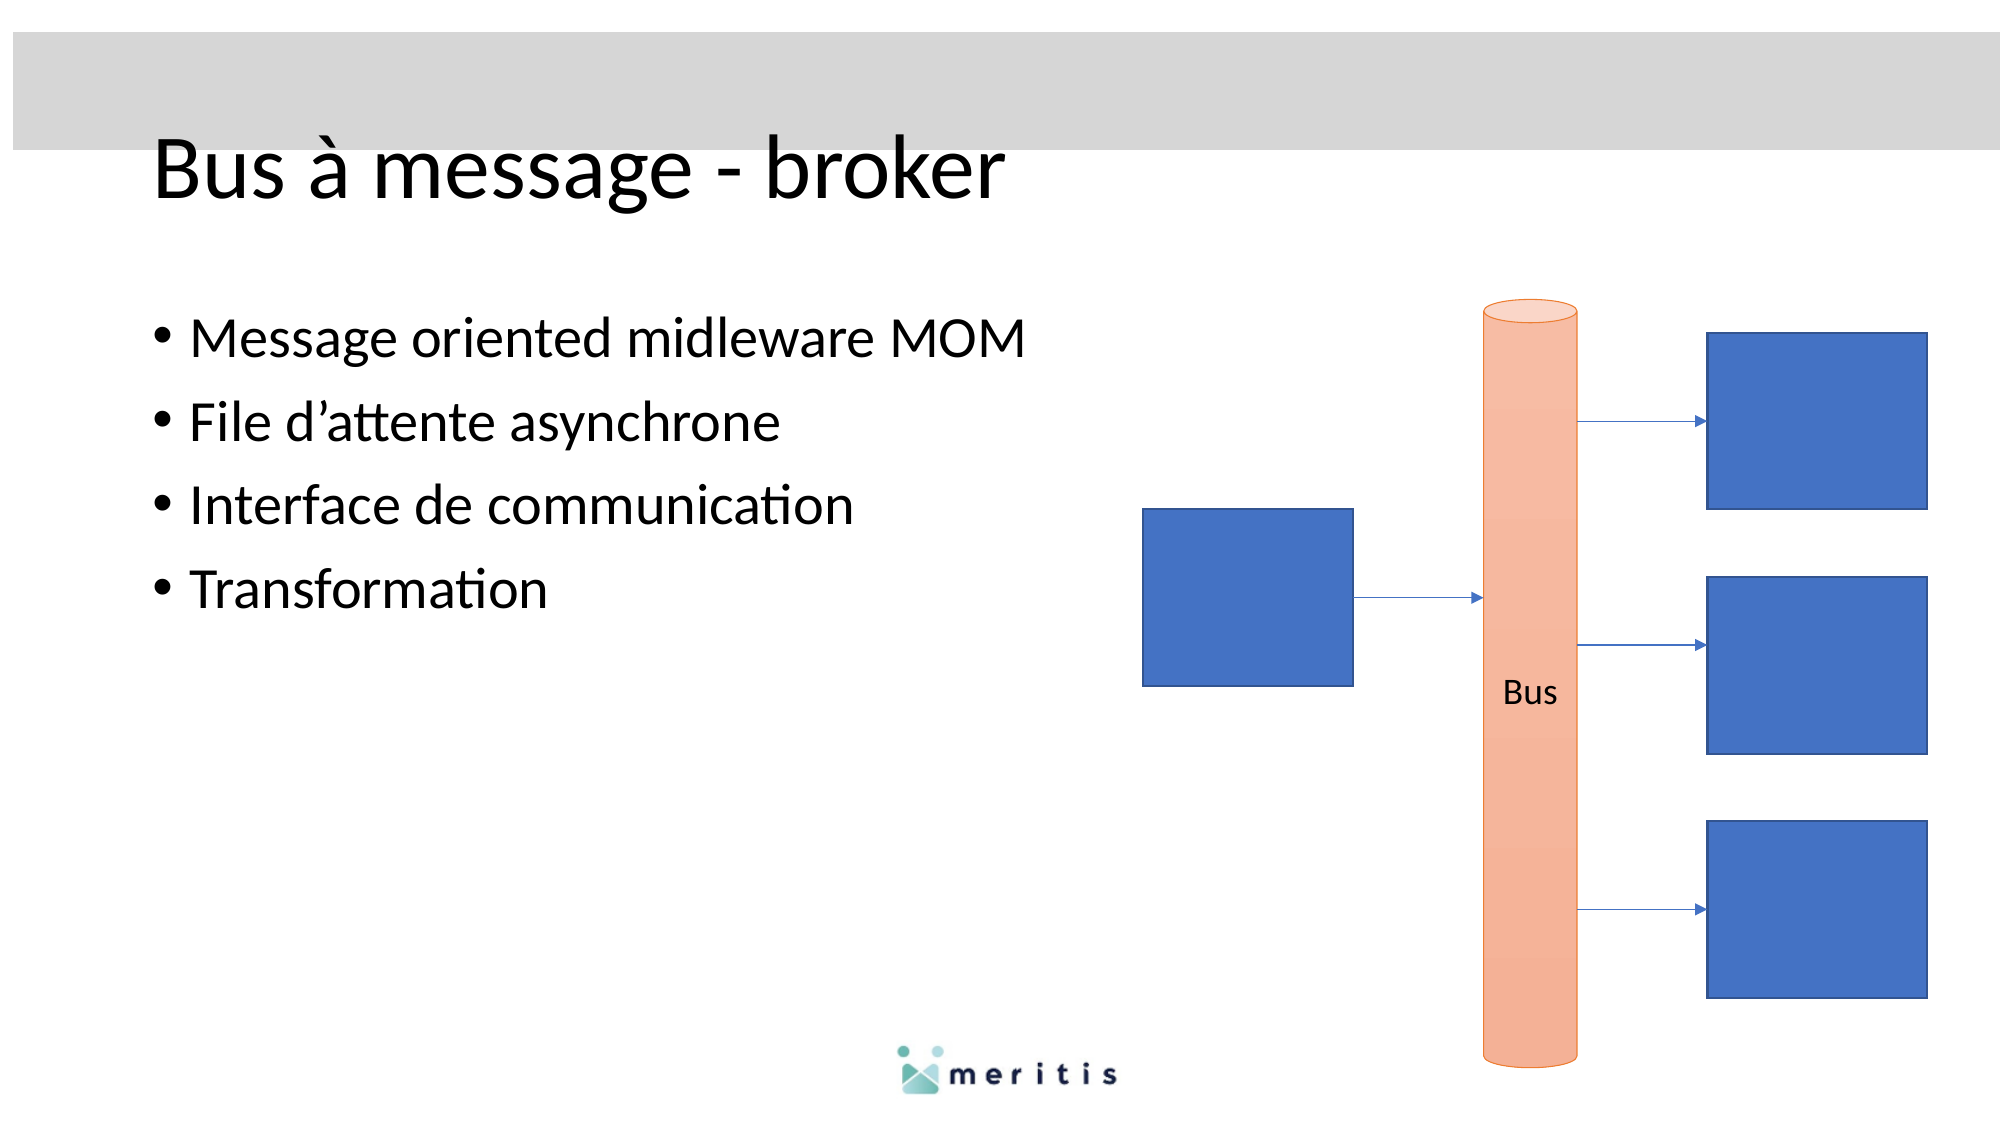

# Bus à message - broker
Message oriented midleware MOM
File d’attente asynchrone
Interface de communication
Transformation
Bus